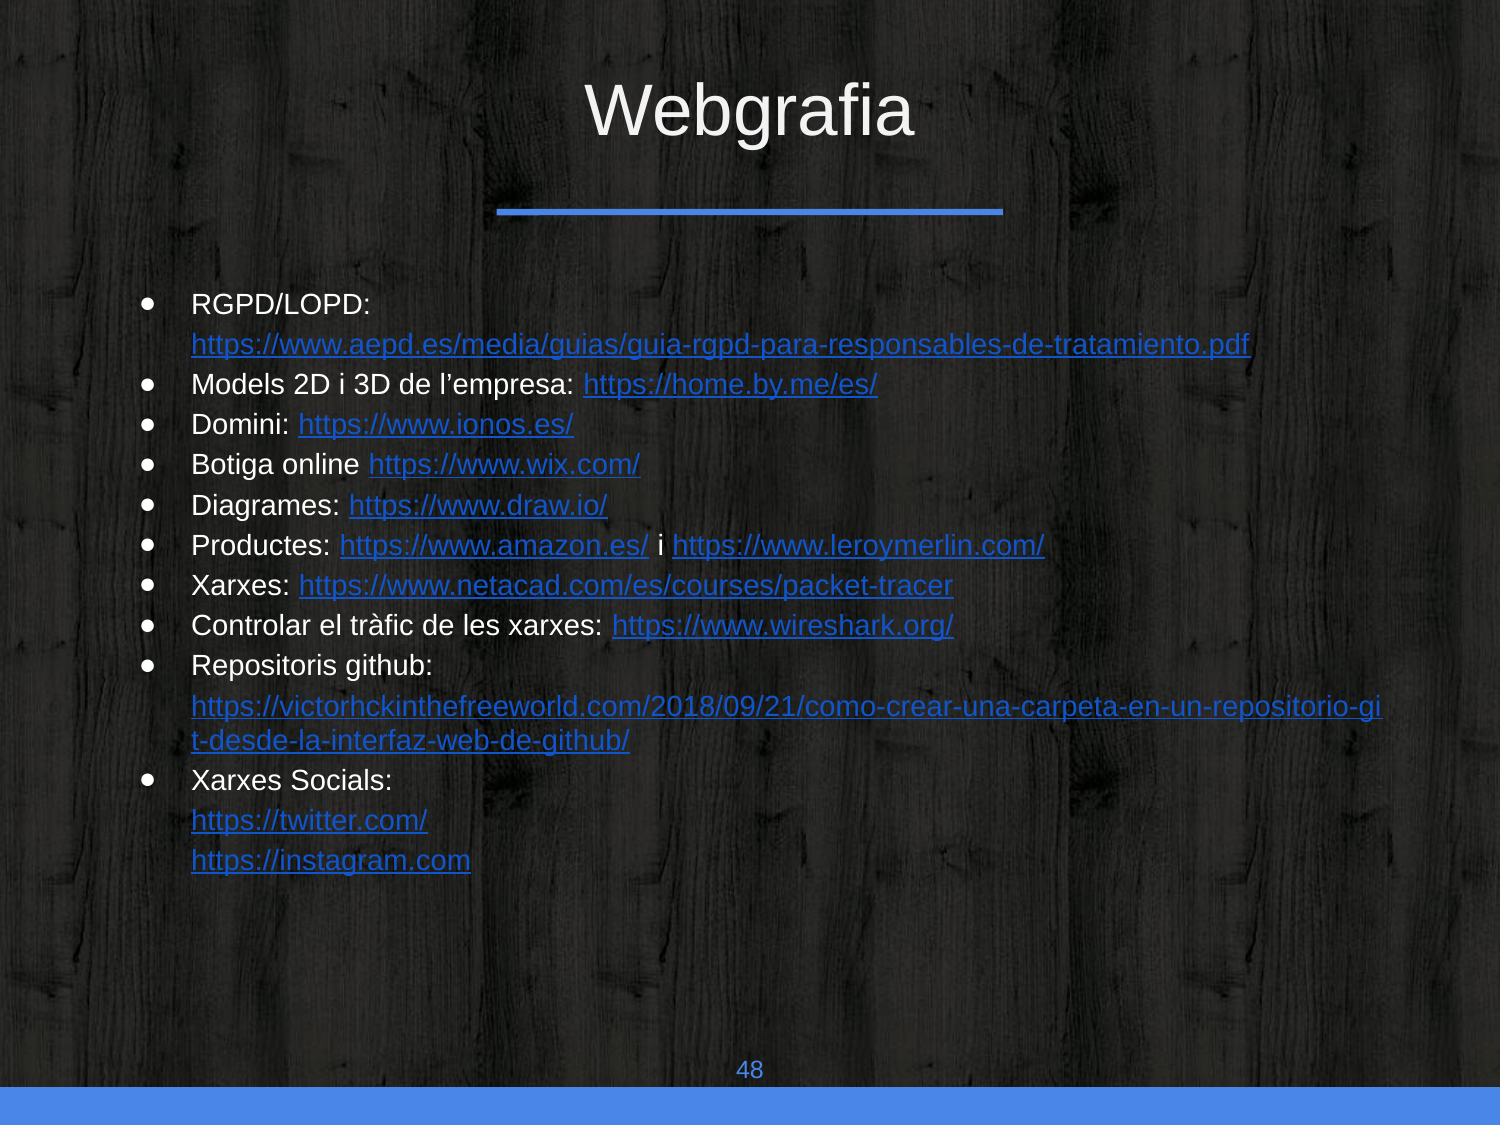

# Webgrafia
RGPD/LOPD: https://www.aepd.es/media/guias/guia-rgpd-para-responsables-de-tratamiento.pdf
Models 2D i 3D de l’empresa: https://home.by.me/es/
Domini: https://www.ionos.es/
Botiga online https://www.wix.com/
Diagrames: https://www.draw.io/
Productes: https://www.amazon.es/ i https://www.leroymerlin.com/
Xarxes: https://www.netacad.com/es/courses/packet-tracer
Controlar el tràfic de les xarxes: https://www.wireshark.org/
Repositoris github: https://victorhckinthefreeworld.com/2018/09/21/como-crear-una-carpeta-en-un-repositorio-git-desde-la-interfaz-web-de-github/
Xarxes Socials:
https://twitter.com/
https://instagram.com
48